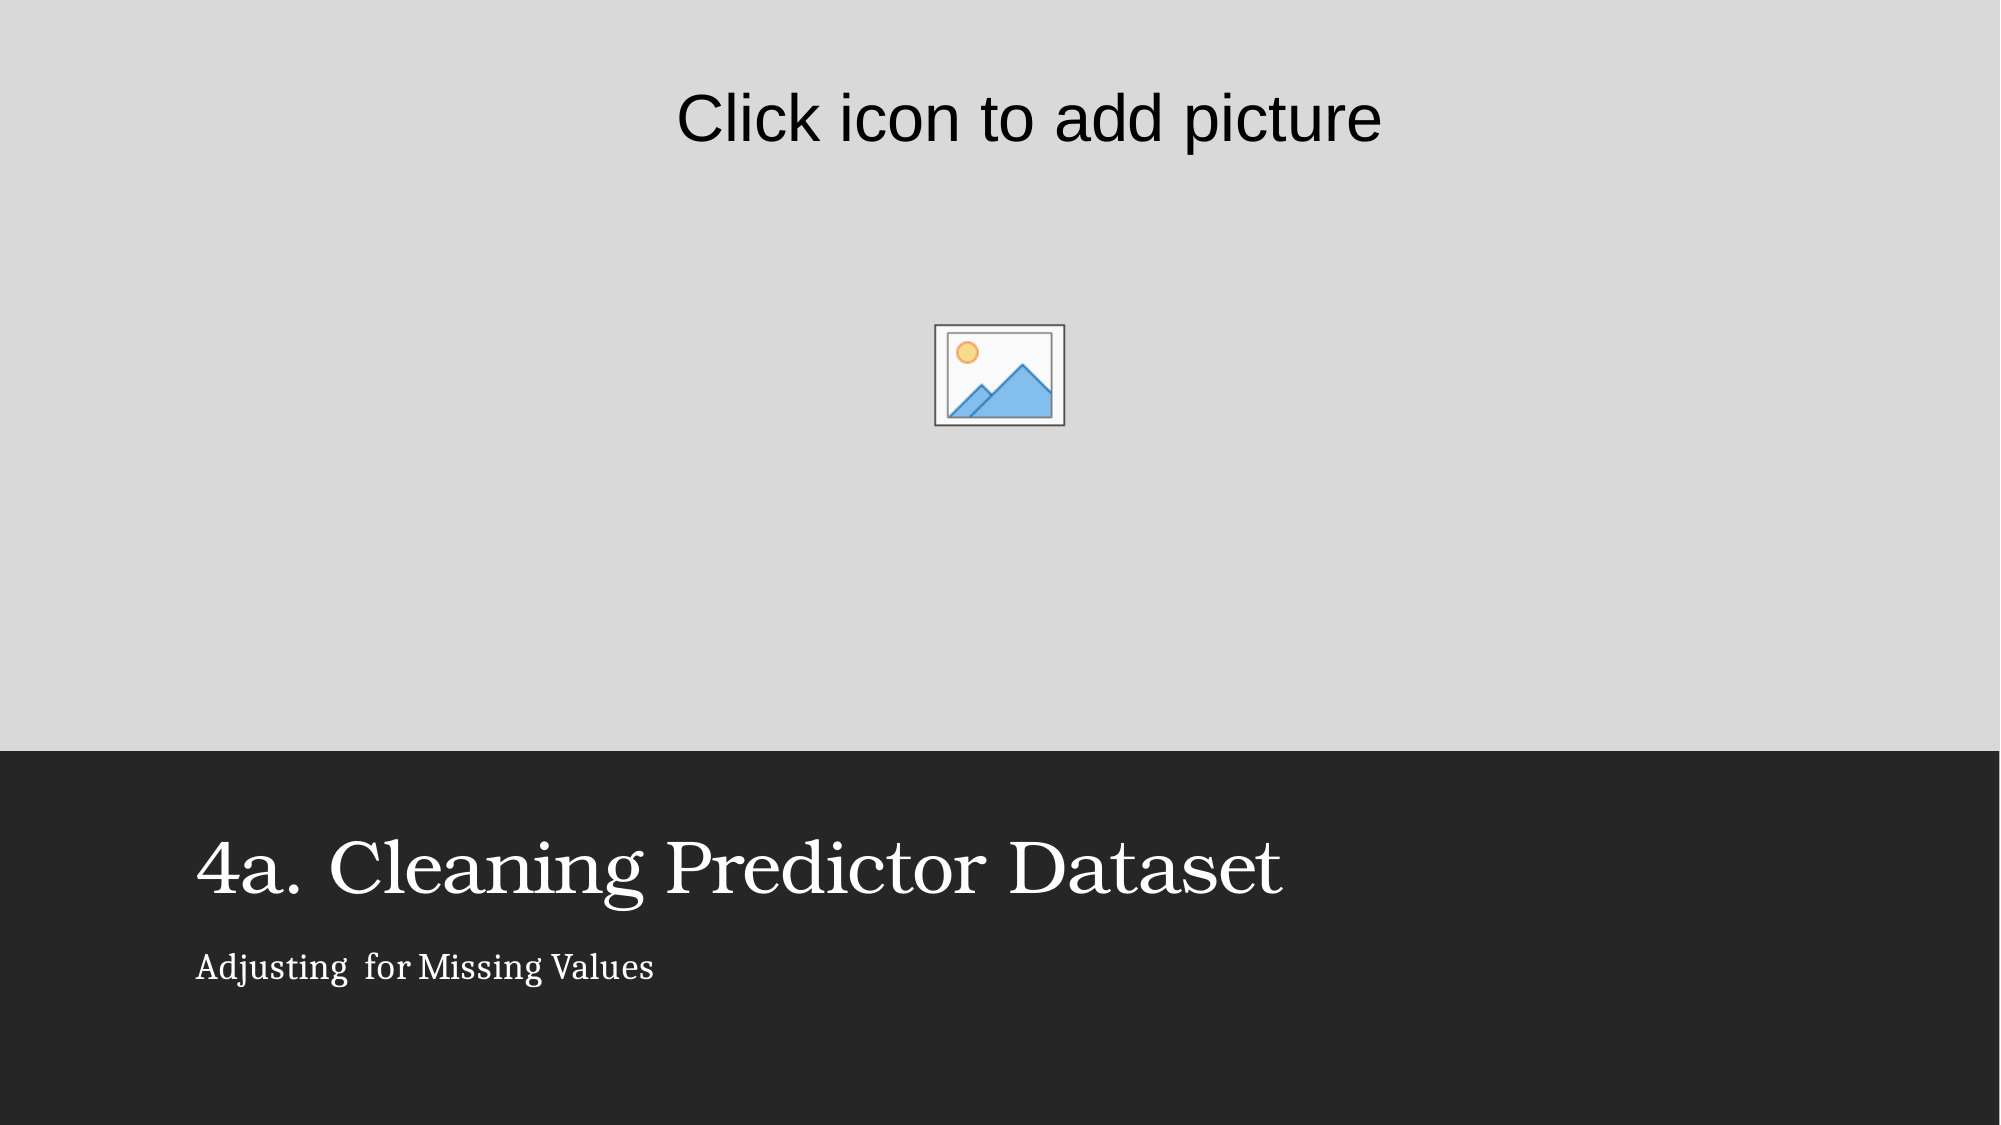

# 4a. Cleaning Predictor Dataset
Adjusting  for Missing Values